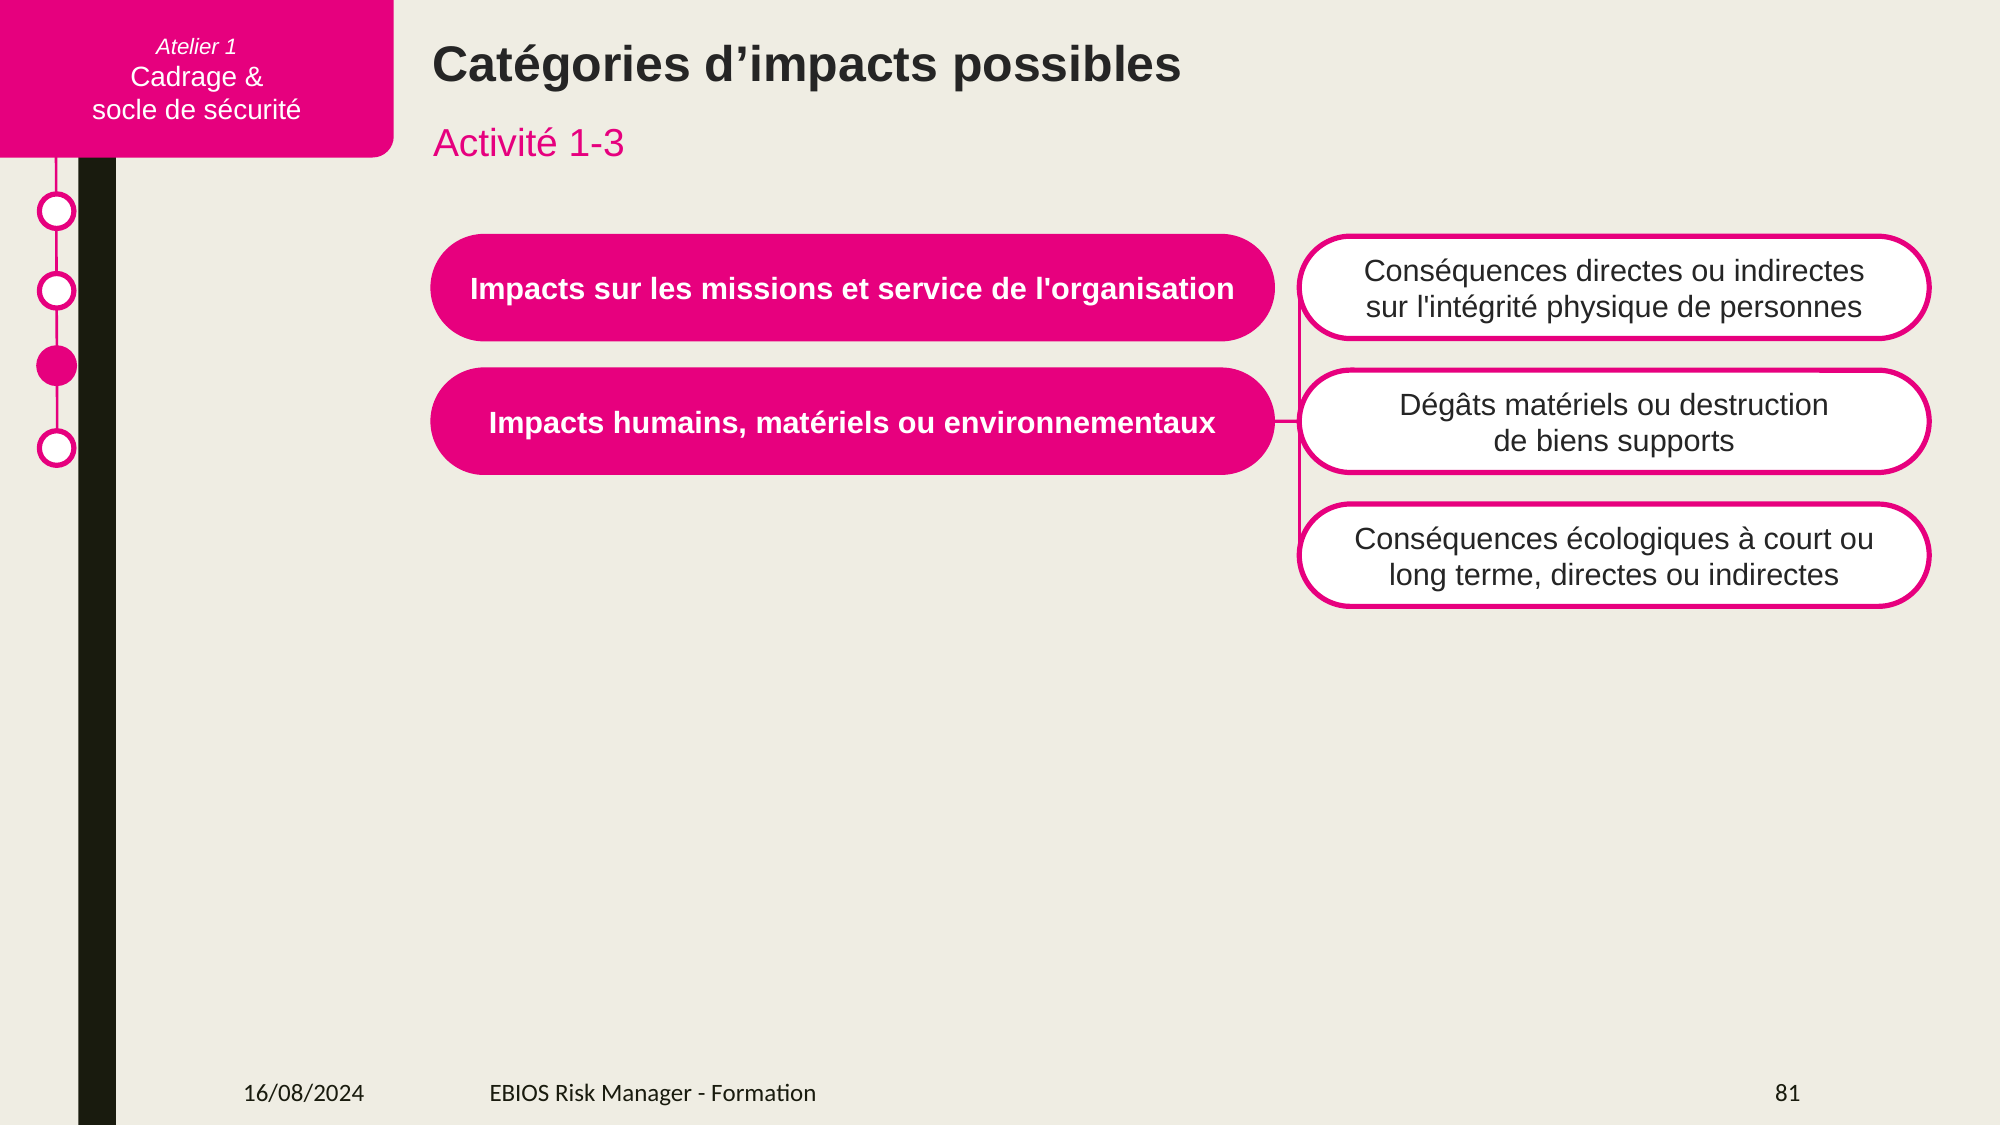

Catégories d’impacts possibles
Activité 1-3
Conséquences directes ou indirectes
sur l'intégrité physique de personnes
Impacts sur les missions et service de l'organisation
Impacts humains, matériels ou environnementaux
Dégâts matériels ou destruction
de biens supports
Conséquences écologiques à court ou
long terme, directes ou indirectes
16/08/2024
EBIOS Risk Manager - Formation
81